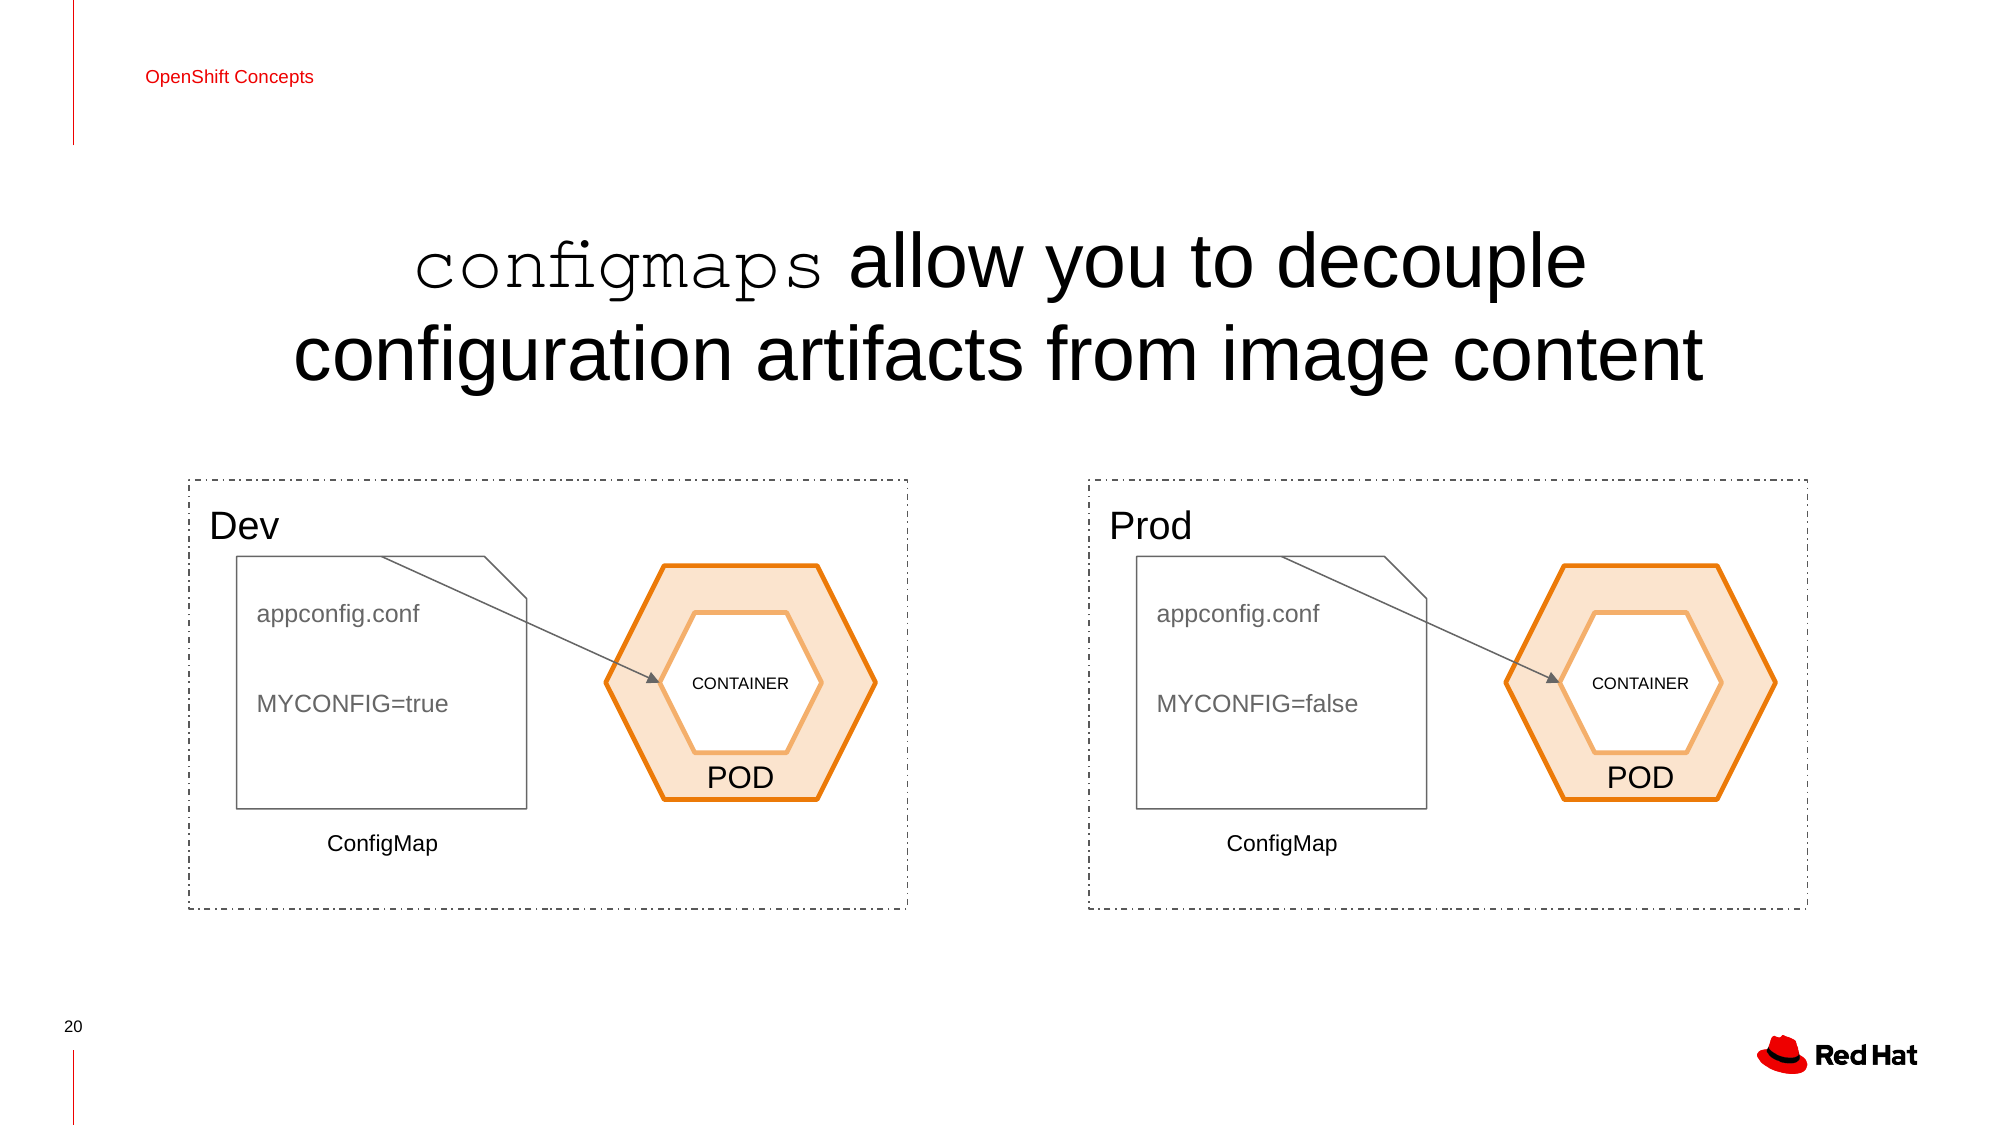

OpenShift Concepts
configmaps allow you to decouple configuration artifacts from image content
Dev
Prod
appconfig.conf

MYCONFIG=true
appconfig.conf
MYCONFIG=false

POD

POD
CONTAINER
CONTAINER
ConfigMap
ConfigMap
20